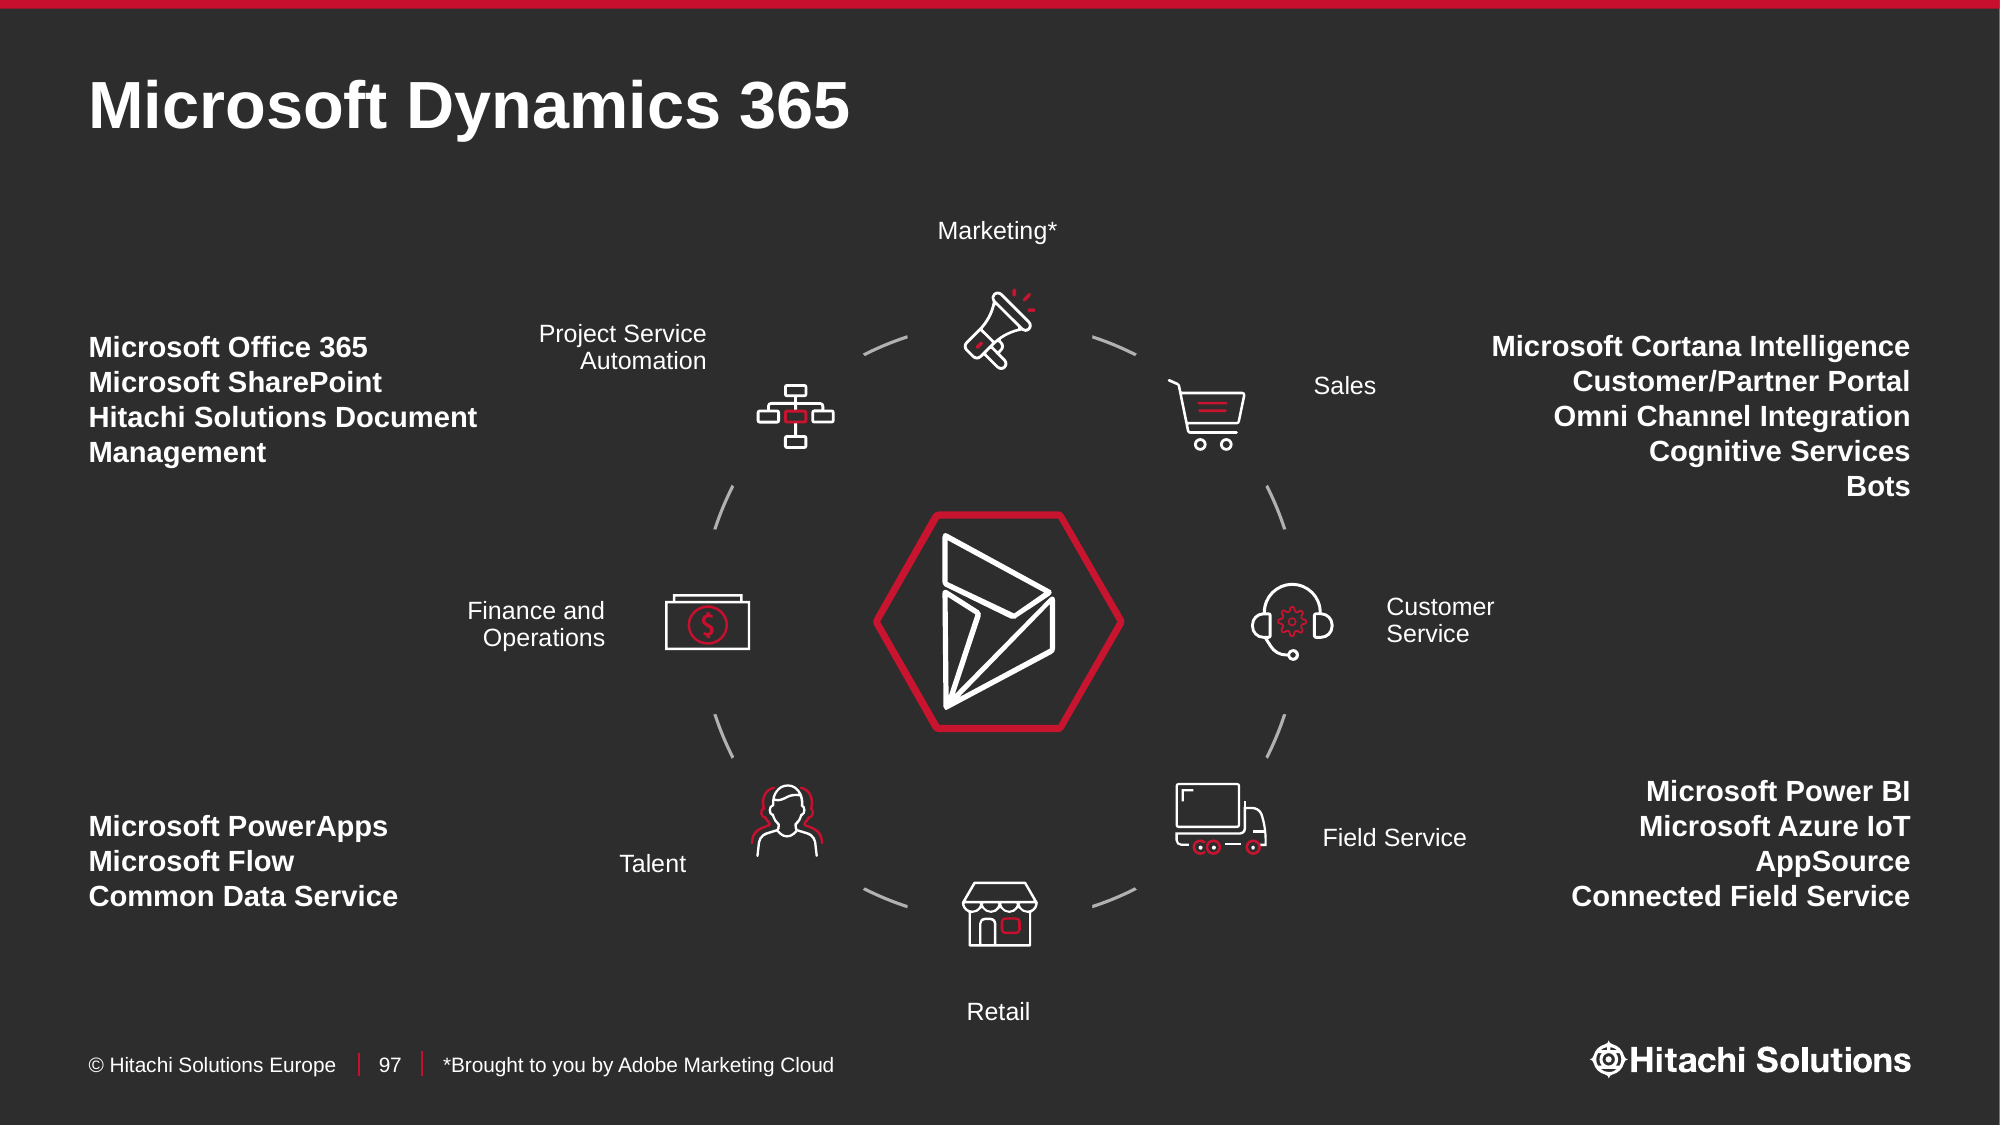

# Microsoft Dynamics 365
Marketing*

Microsoft Cortana Intelligence
Customer/Partner Portal
Omni Channel Integration
Cognitive Services
Bots
Microsoft Office 365
Microsoft SharePoint
Hitachi Solutions Document Management
Project Service Automation

Sales

Customer
Service
Finance and Operations
Microsoft PowerApps
Microsoft Flow
Common Data Service
Microsoft Power BI
Microsoft Azure IoT
AppSource
Connected Field Service

Field Service

Talent
Retail
© Hitachi Solutions Europe
97
*Brought to you by Adobe Marketing Cloud